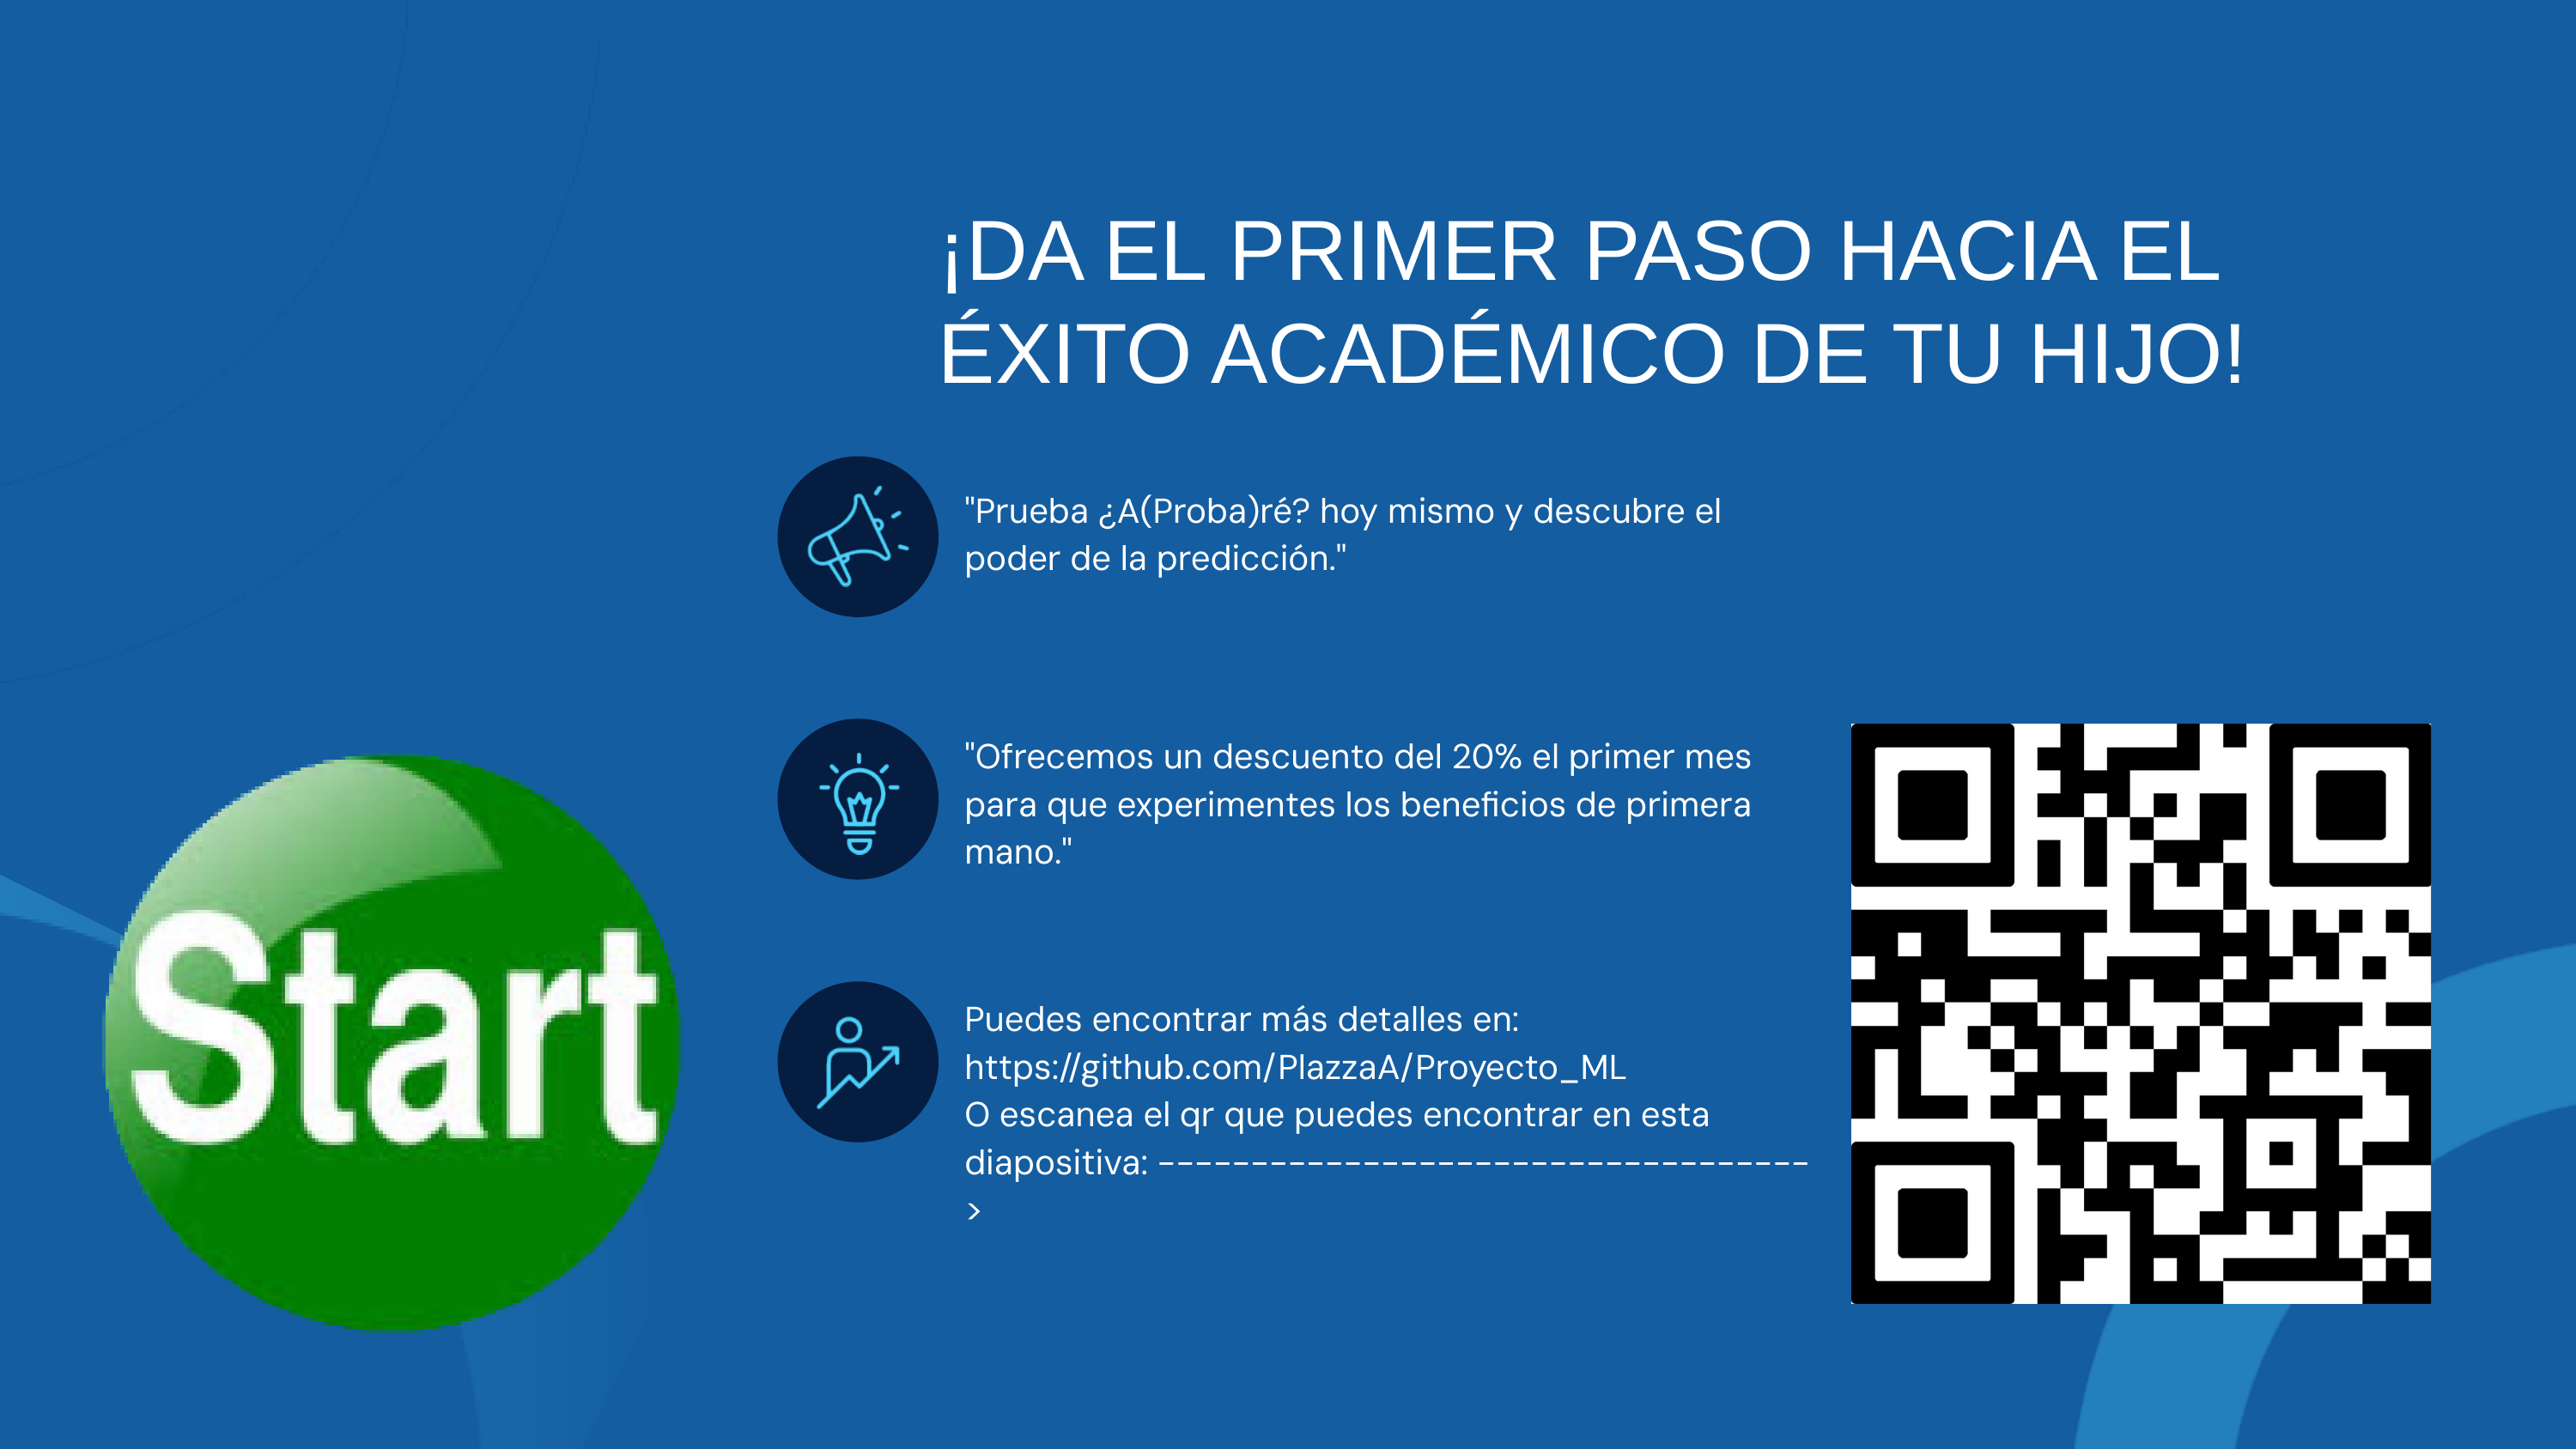

¡DA EL PRIMER PASO HACIA EL ÉXITO ACADÉMICO DE TU HIJO!

"Prueba ¿A(Proba)ré? hoy mismo y descubre el poder de la predicción."

"Ofrecemos un descuento del 20% el primer mes para que experimentes los beneficios de primera mano."

Puedes encontrar más detalles en:
https://github.com/PlazzaA/Proyecto_ML
O escanea el qr que puedes encontrar en esta diapositiva: ----------------------------------->